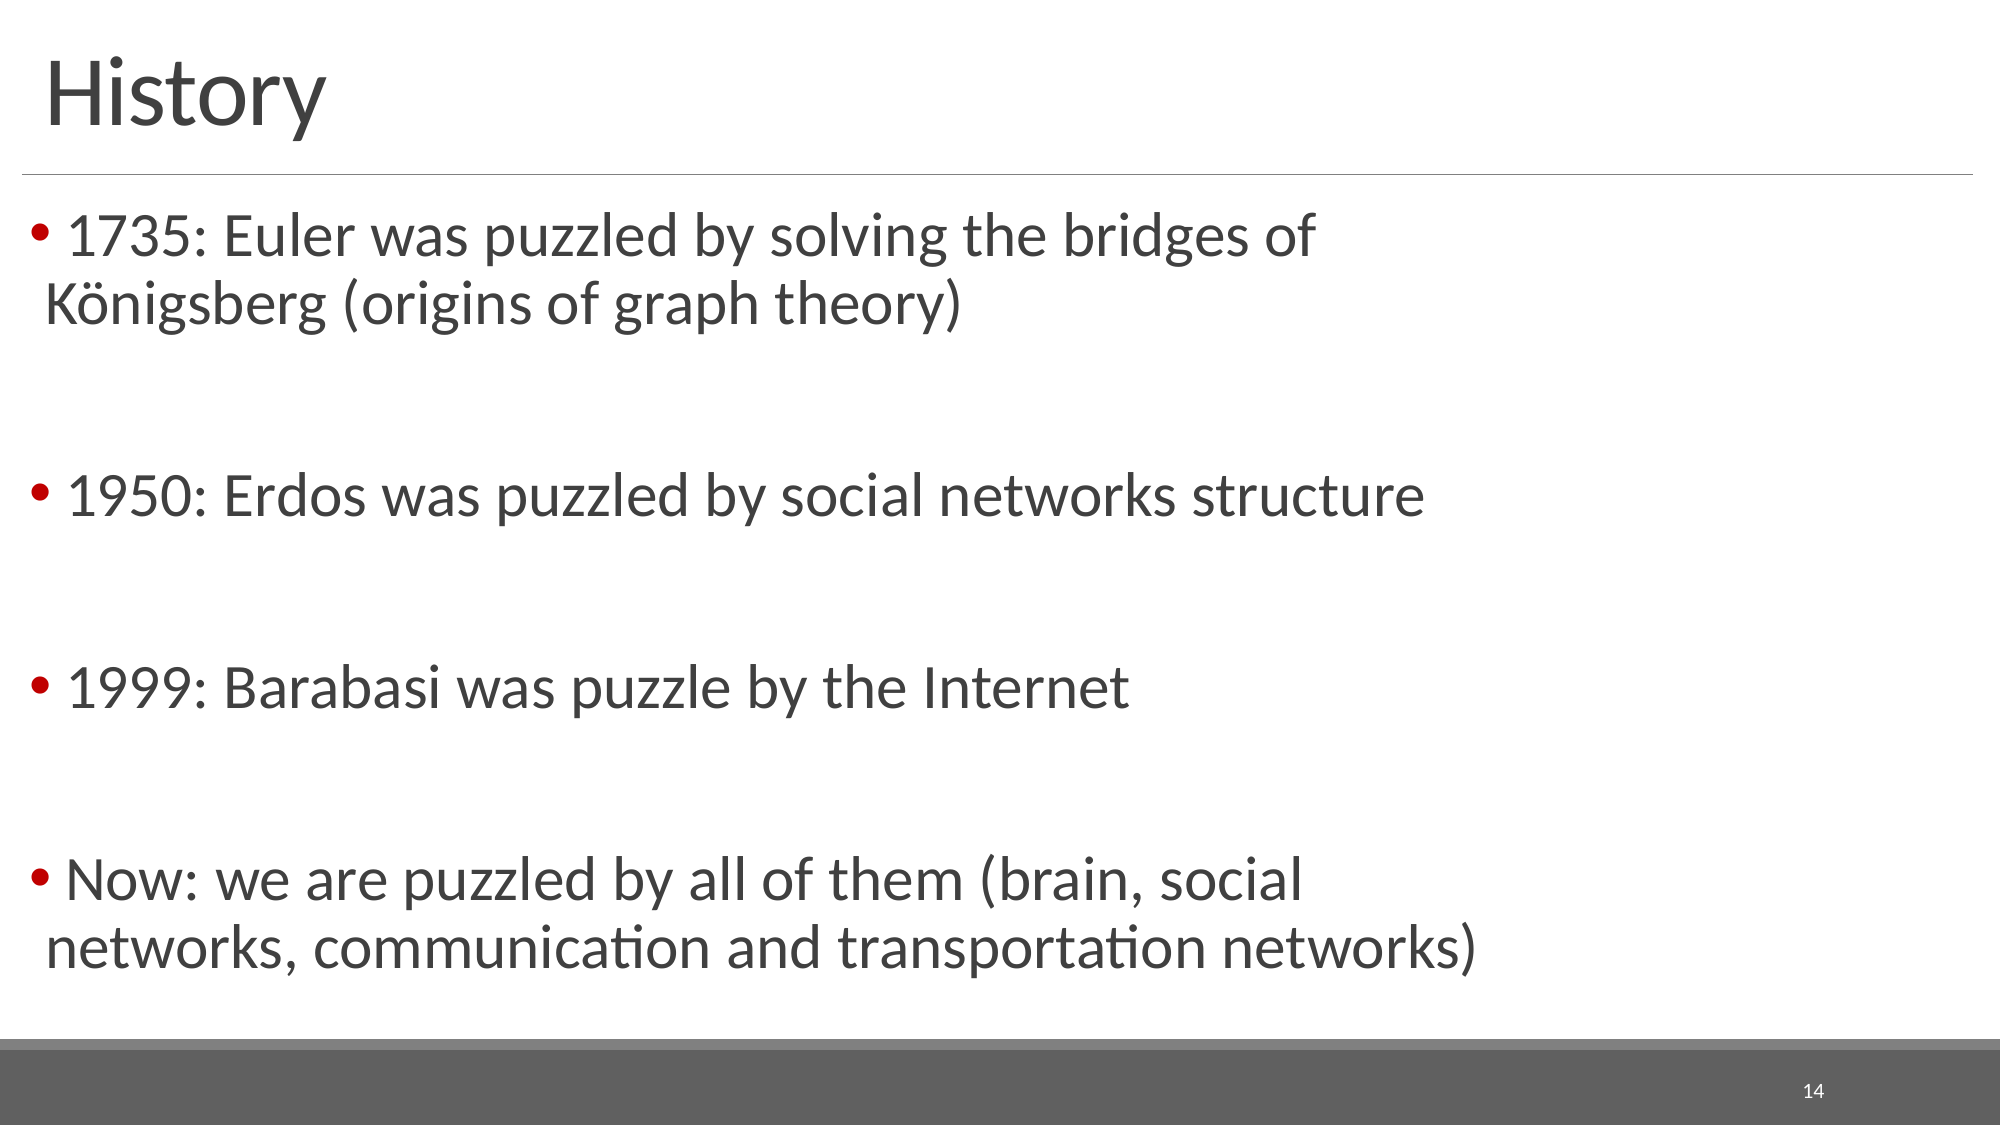

# History
 1735: Euler was puzzled by solving the bridges of Königsberg (origins of graph theory)

 1950: Erdos was puzzled by social networks structure

 1999: Barabasi was puzzle by the Internet

 Now: we are puzzled by all of them (brain, social networks, communication and transportation networks)

14